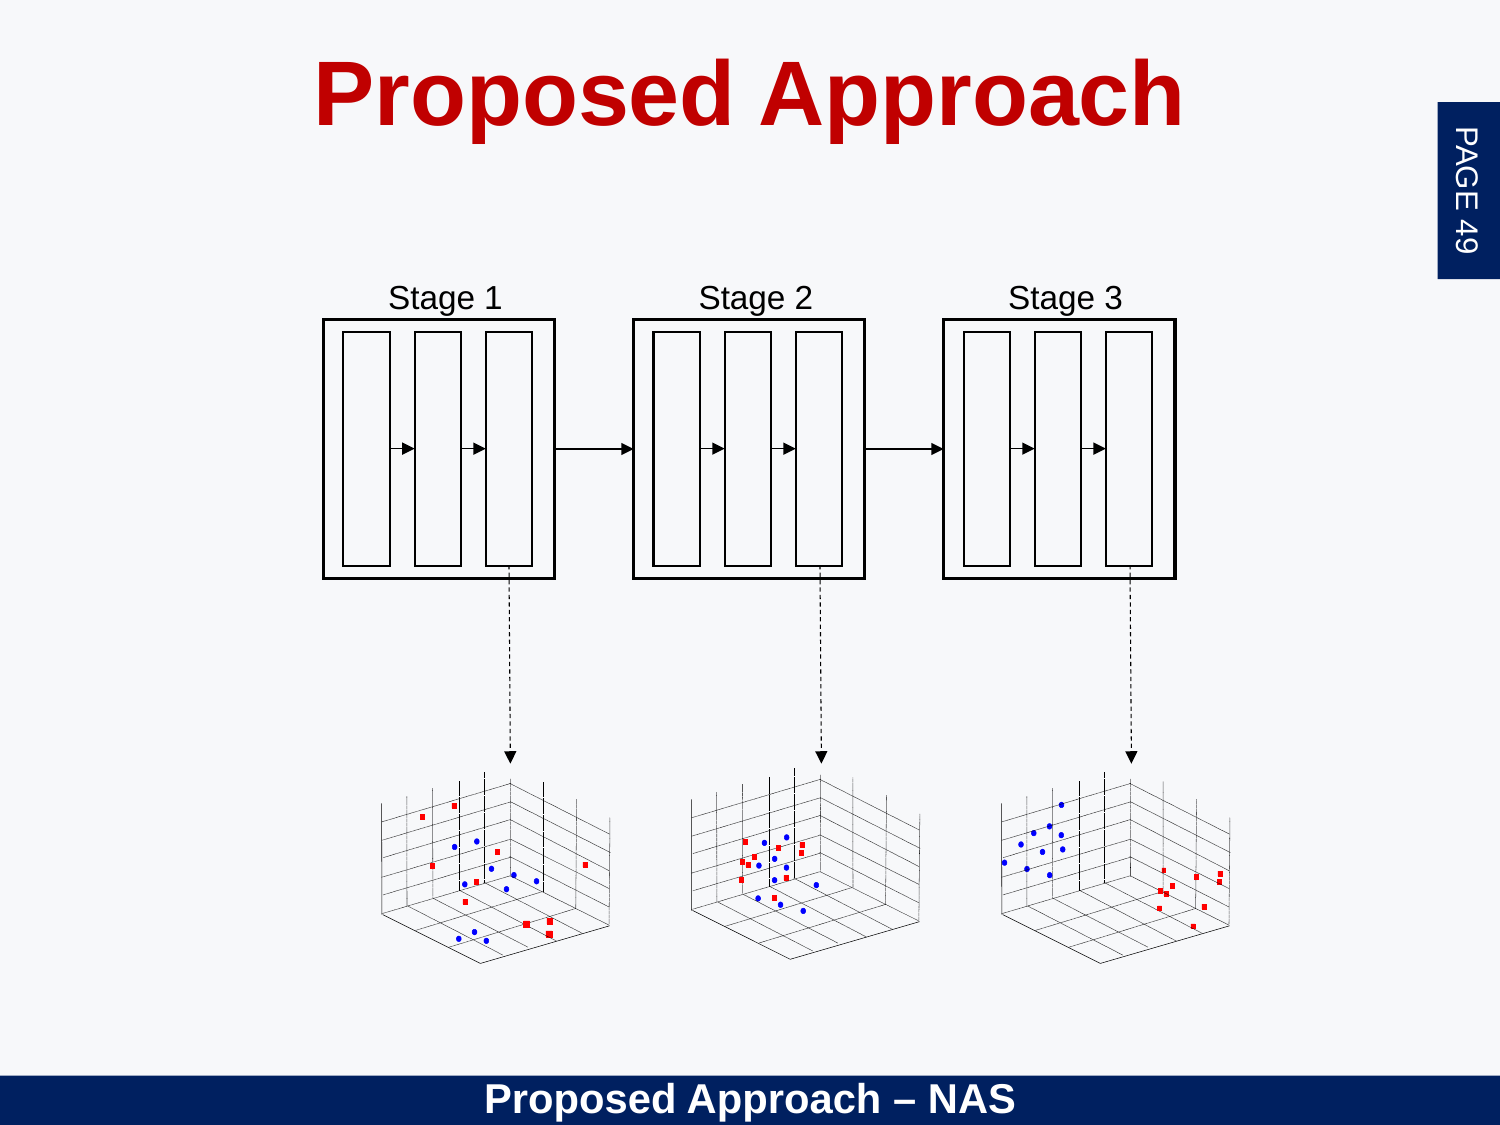

Proposed Approach
Stage 1
Stage 2
Stage 3

Proposed Approach – NAS